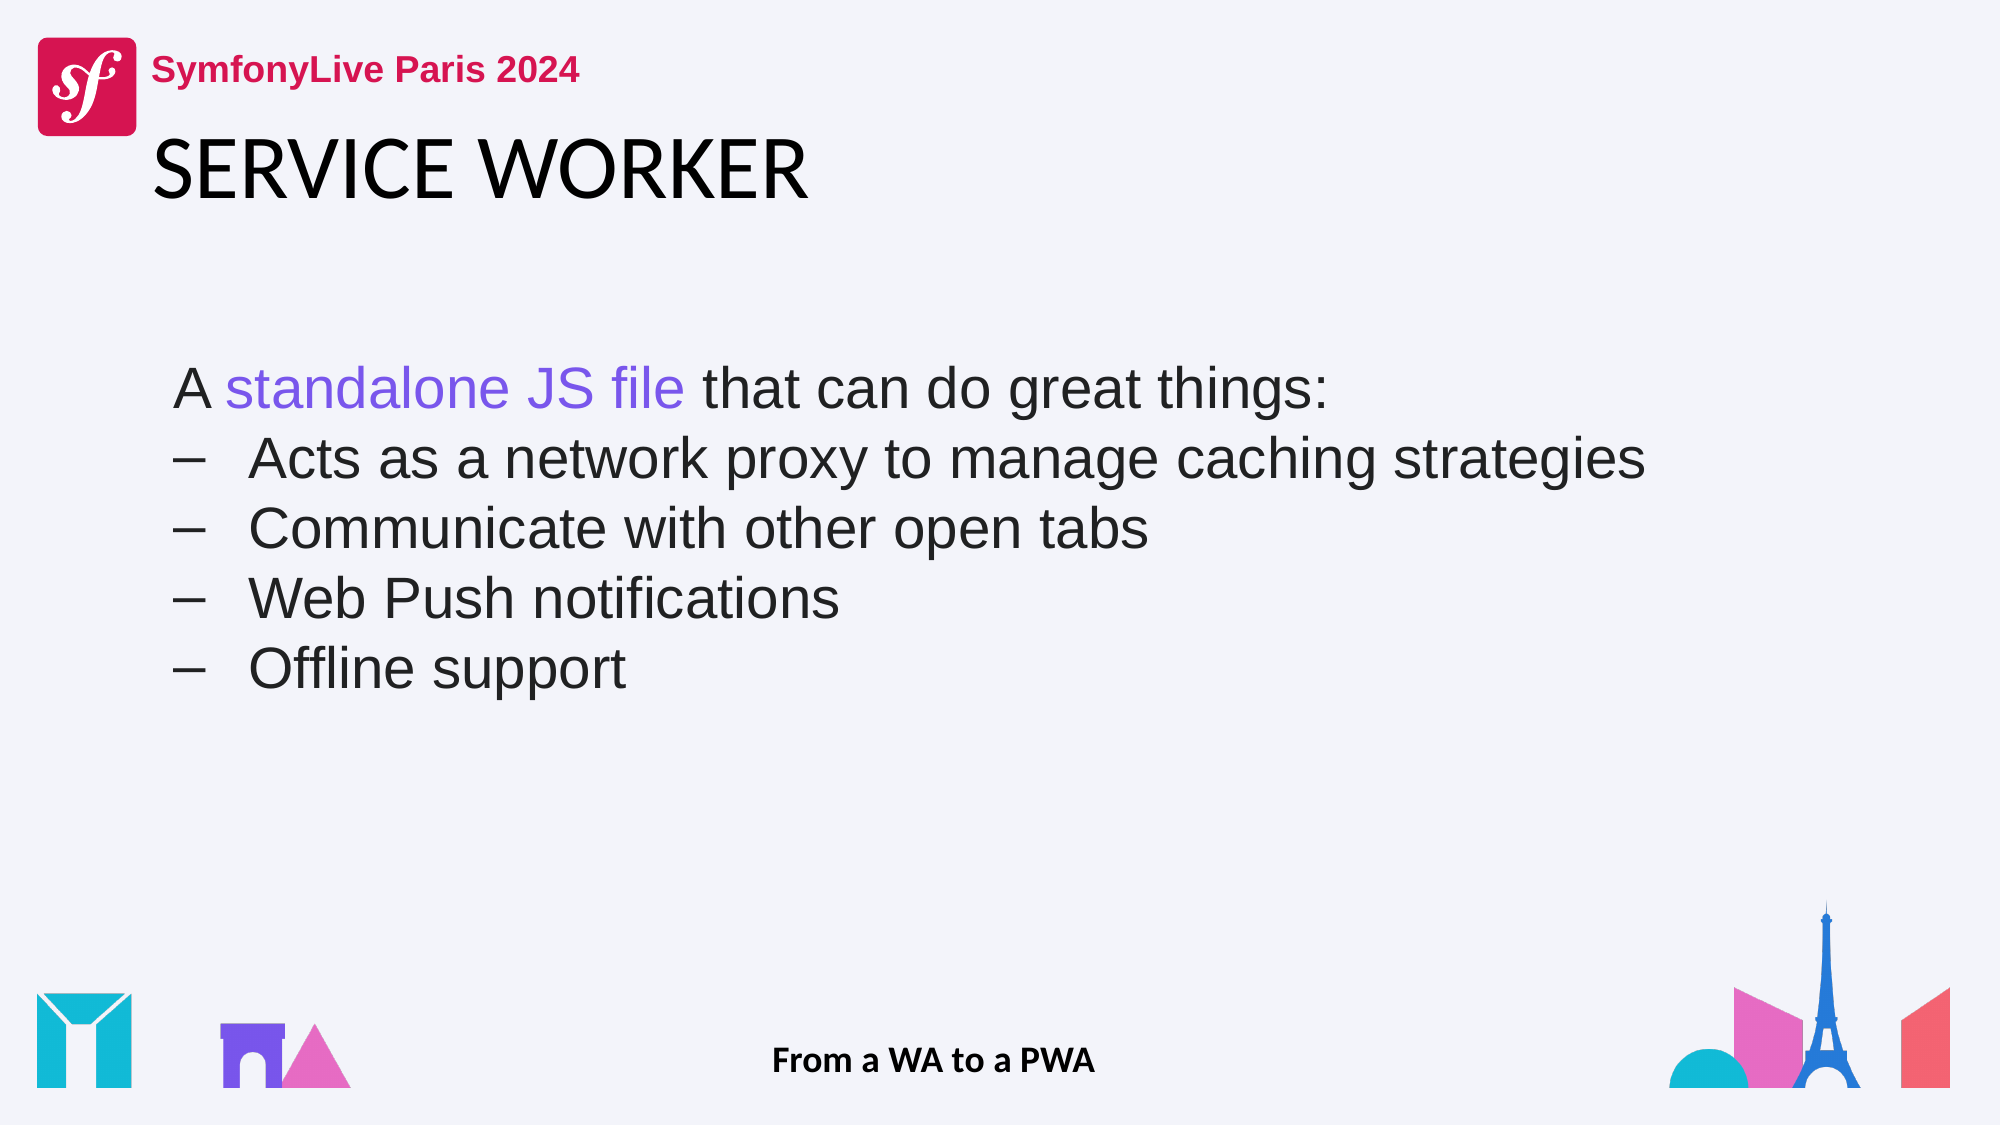

# SERVICE WORKER
A standalone JS file that can do great things:
Acts as a network proxy to manage caching strategies
Communicate with other open tabs
Web Push notifications
Offline support